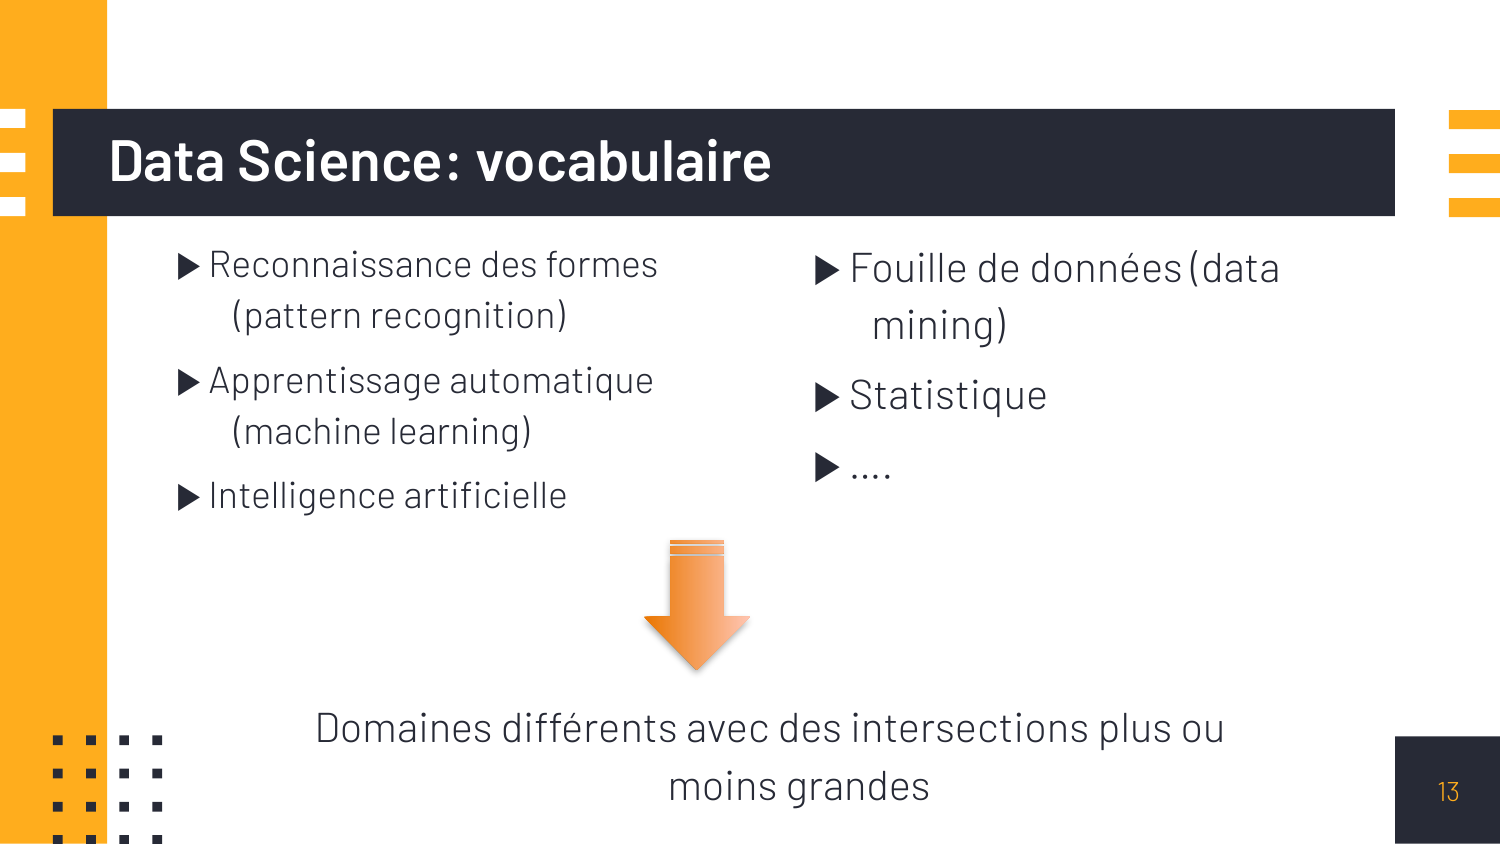

# Data Science: vocabulaire
▶ Reconnaissance des formes (pattern recognition)
▶ Apprentissage automatique (machine learning)
▶ Intelligence artificielle

▶ Fouille de données (data mining)
▶ Statistique
▶ ….

Domaines différents avec des intersections plus ou moins grandes
13